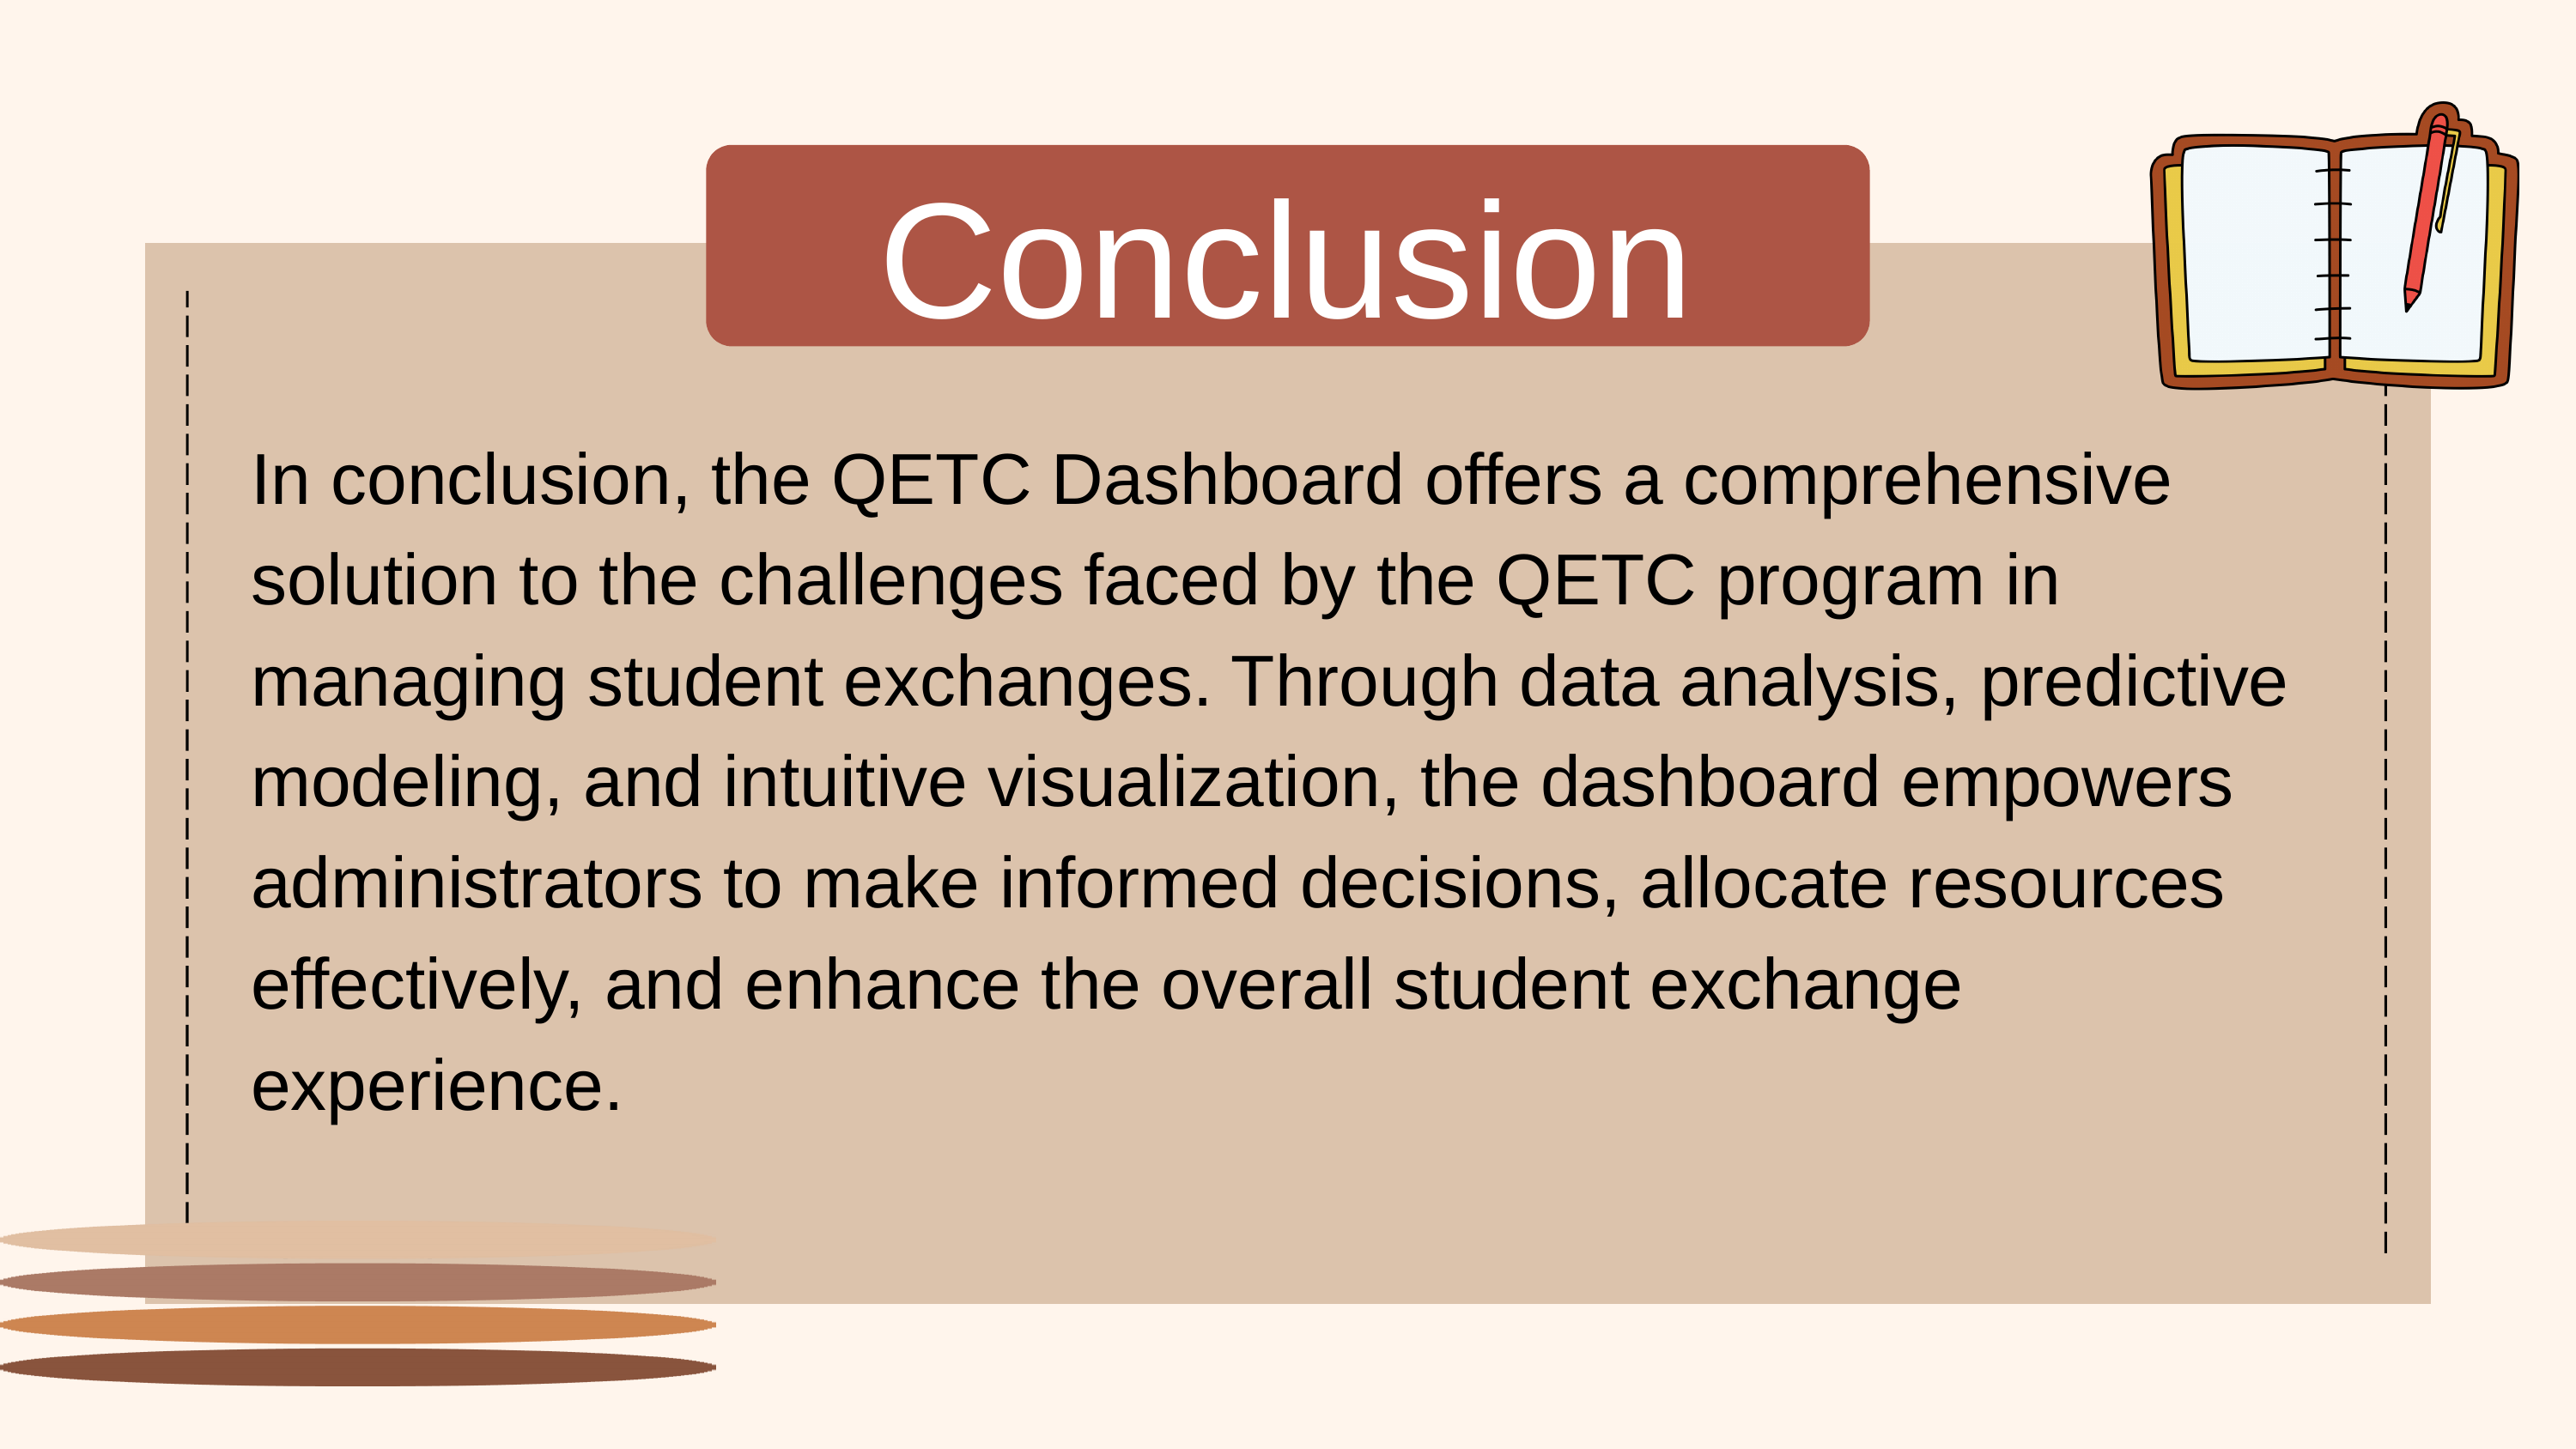

Conclusion

In conclusion, the QETC Dashboard offers a comprehensive solution to the challenges faced by the QETC program in managing student exchanges. Through data analysis, predictive modeling, and intuitive visualization, the dashboard empowers administrators to make informed decisions, allocate resources effectively, and enhance the overall student exchange experience.